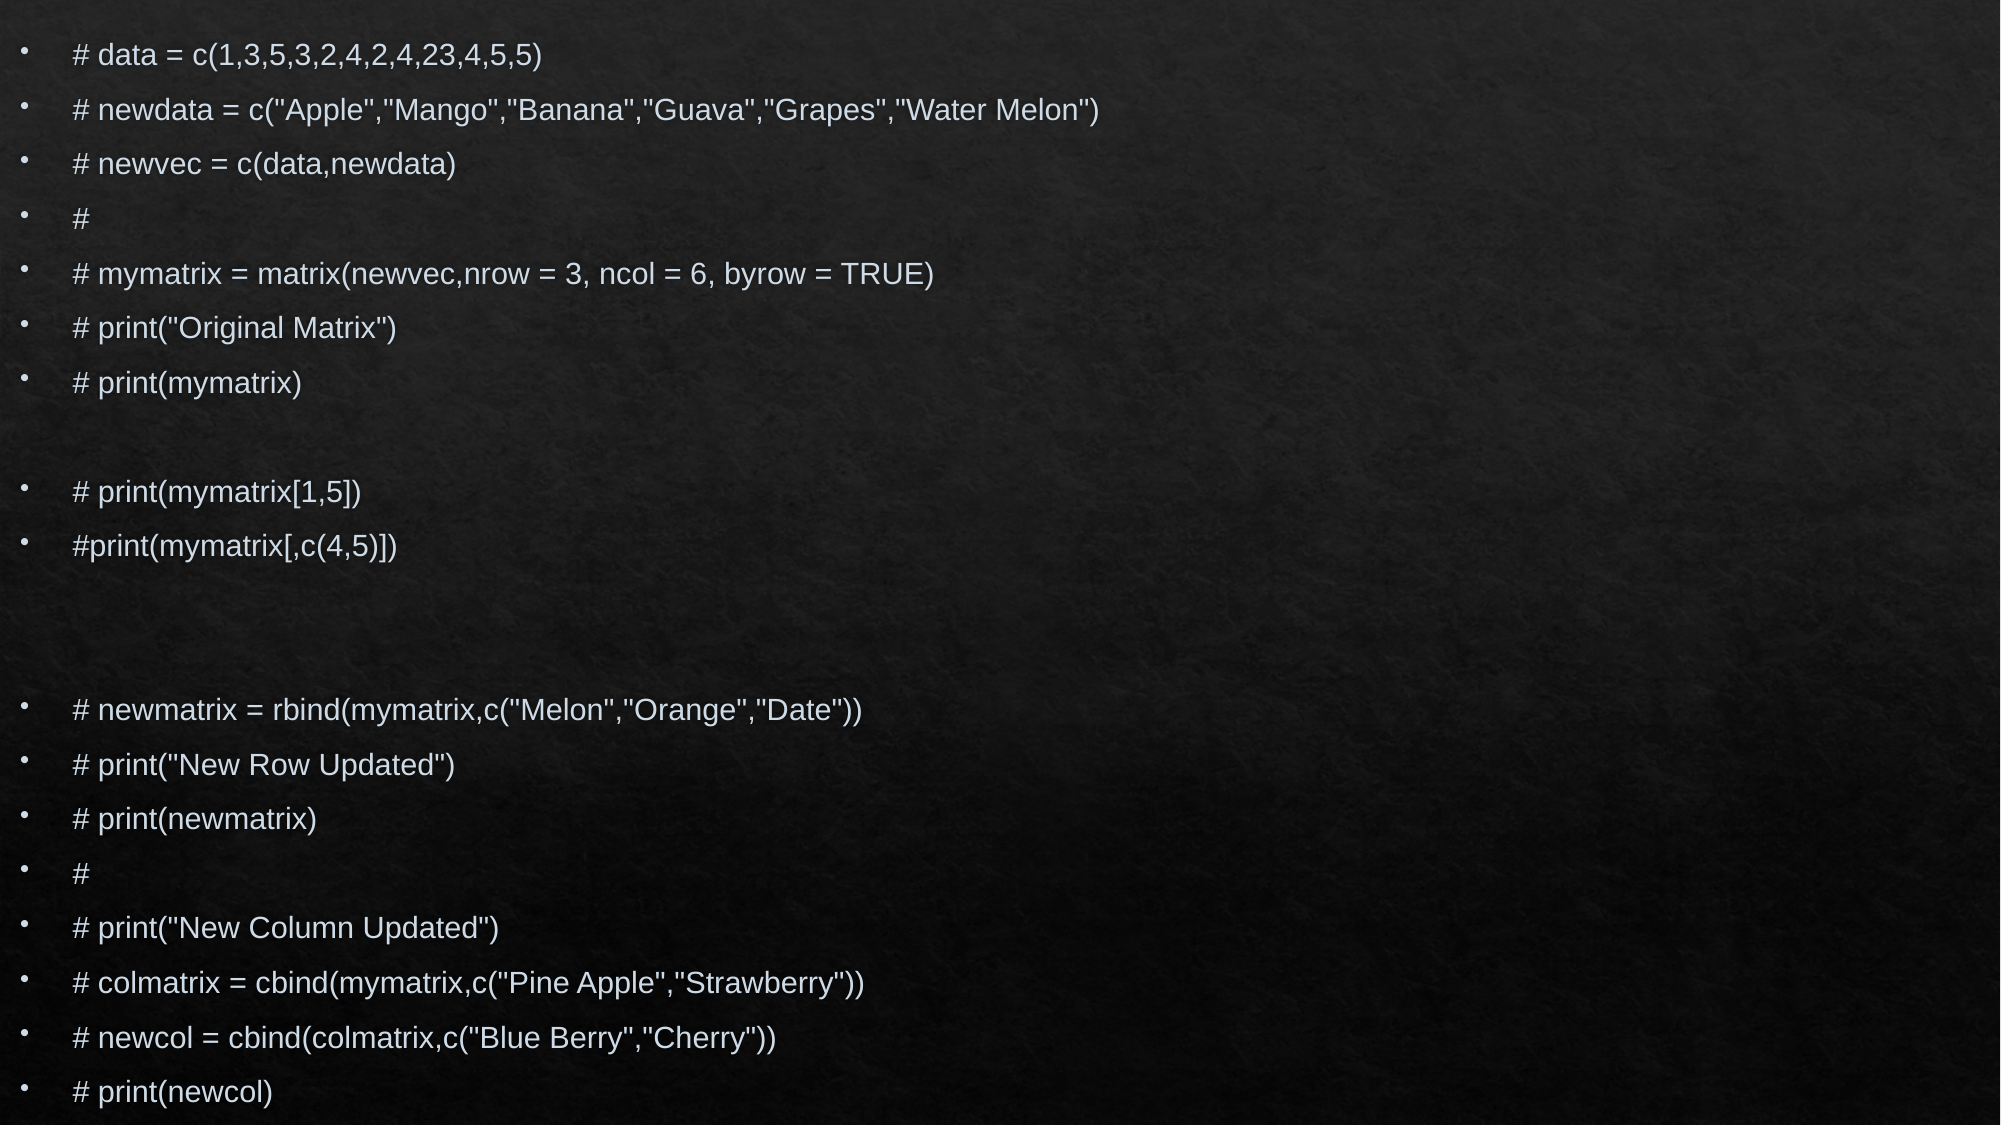

# data = c(1,3,5,3,2,4,2,4,23,4,5,5)
# newdata = c("Apple","Mango","Banana","Guava","Grapes","Water Melon")
# newvec = c(data,newdata)
#
# mymatrix = matrix(newvec,nrow = 3, ncol = 6, byrow = TRUE)
# print("Original Matrix")
# print(mymatrix)

# print(mymatrix[1,5])
#print(mymatrix[,c(4,5)])

# newmatrix = rbind(mymatrix,c("Melon","Orange","Date"))
# print("New Row Updated")
# print(newmatrix)
#
# print("New Column Updated")
# colmatrix = cbind(mymatrix,c("Pine Apple","Strawberry"))
# newcol = cbind(colmatrix,c("Blue Berry","Cherry"))
# print(newcol)